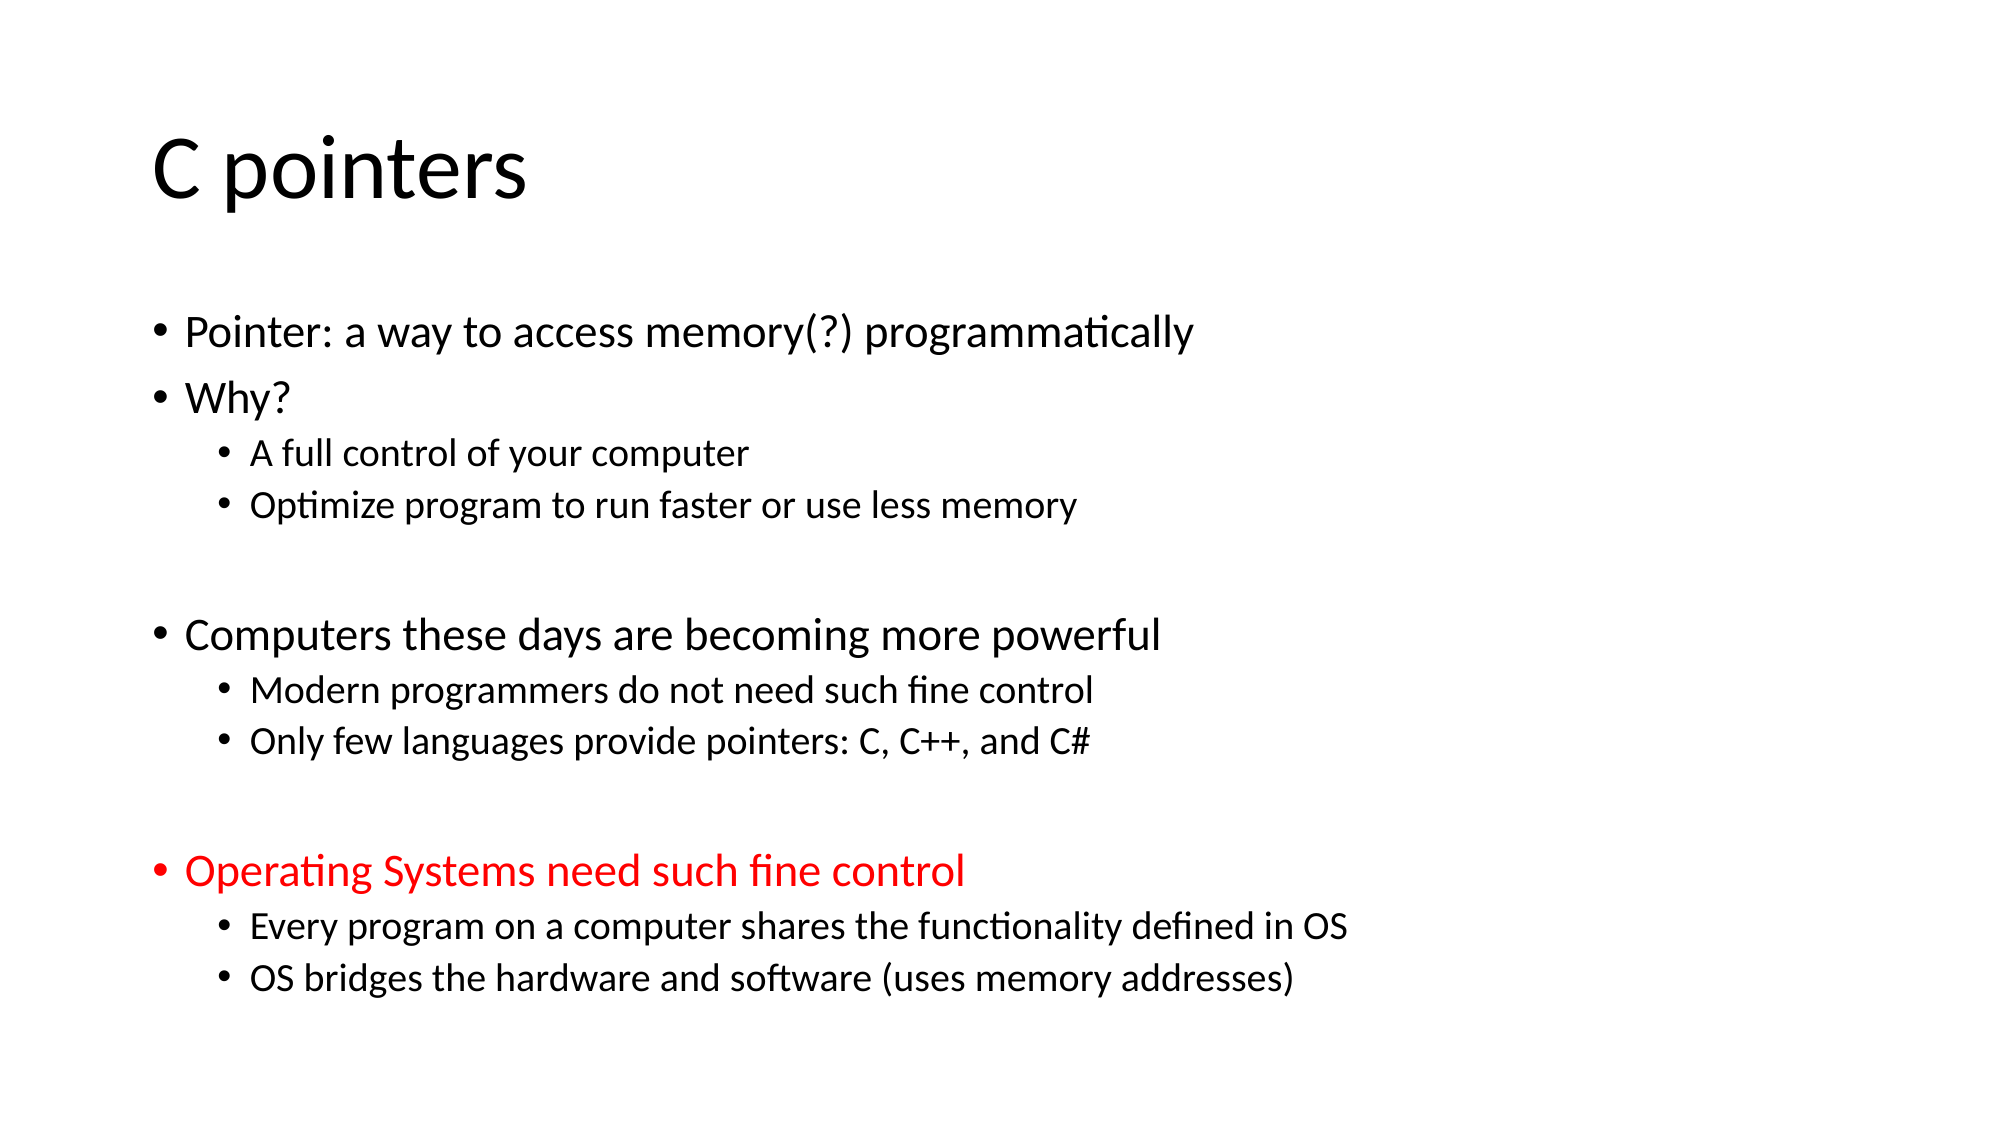

# C pointers
Pointer: a way to access memory(?) programmatically
Why?
A full control of your computer
Optimize program to run faster or use less memory

Computers these days are becoming more powerful
Modern programmers do not need such fine control
Only few languages provide pointers: C, C++, and C#

Operating Systems need such fine control
Every program on a computer shares the functionality defined in OS
OS bridges the hardware and software (uses memory addresses)